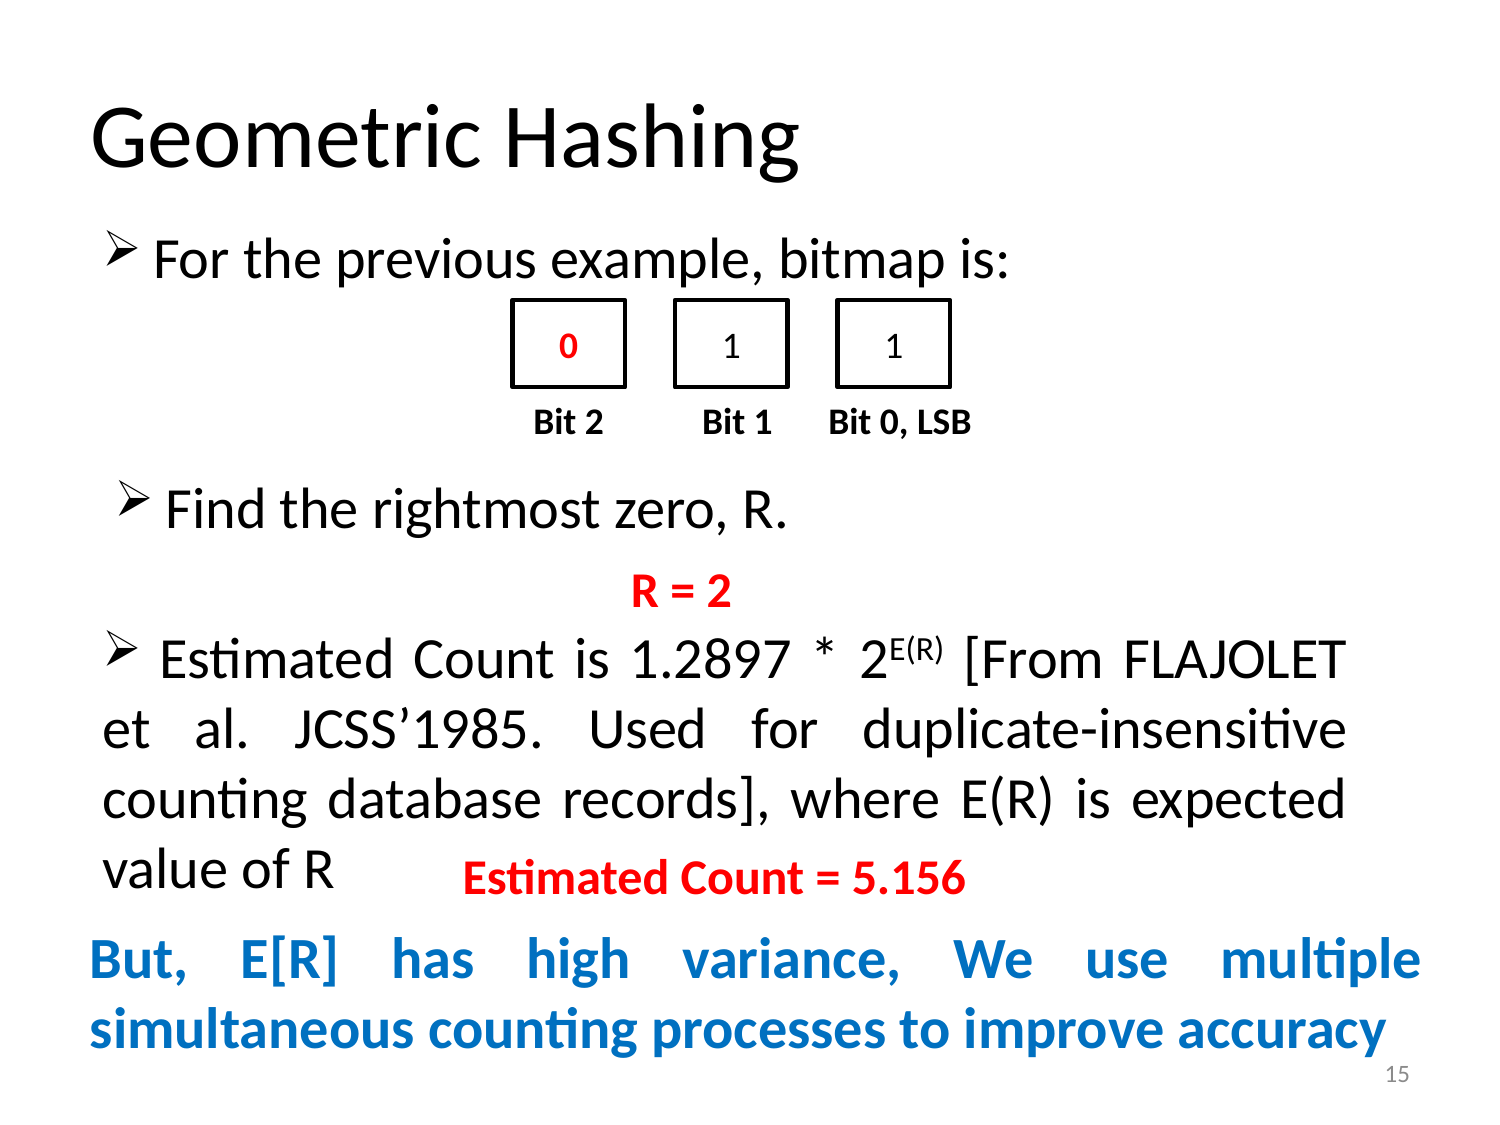

# Geometric Hashing
 For the previous example, bitmap is:
0
1
1
Bit 2
Bit 1
Bit 0, LSB
 Find the rightmost zero, R.
R = 2
 Estimated Count is 1.2897 * 2E(R) [From FLAJOLET et al. JCSS’1985. Used for duplicate-insensitive counting database records], where E(R) is expected value of R
Estimated Count = 5.156
But, E[R] has high variance, We use multiple simultaneous counting processes to improve accuracy
15